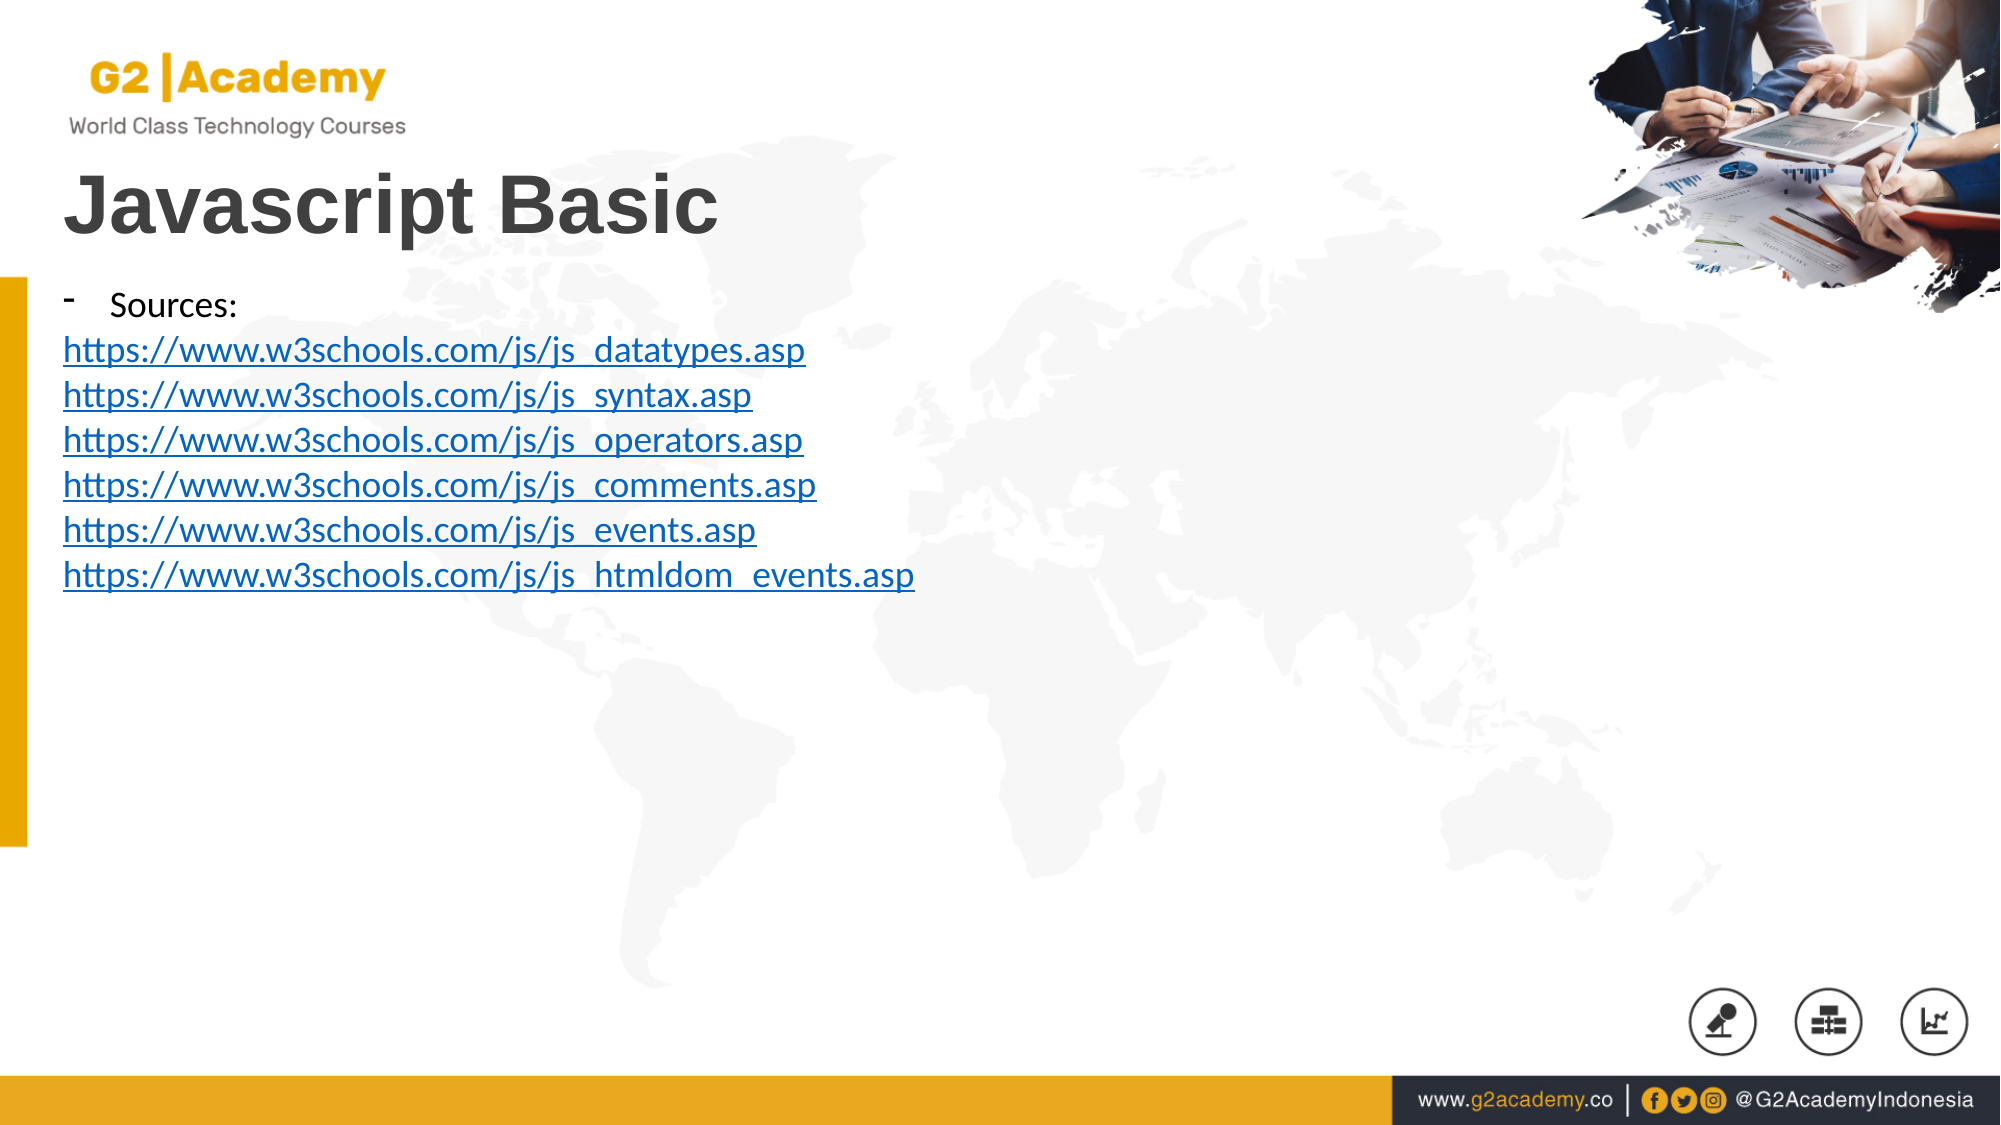

Javascript Basic
Sources:
https://www.w3schools.com/js/js_datatypes.asp
https://www.w3schools.com/js/js_syntax.asp
https://www.w3schools.com/js/js_operators.asp
https://www.w3schools.com/js/js_comments.asp
https://www.w3schools.com/js/js_events.asp
https://www.w3schools.com/js/js_htmldom_events.asp